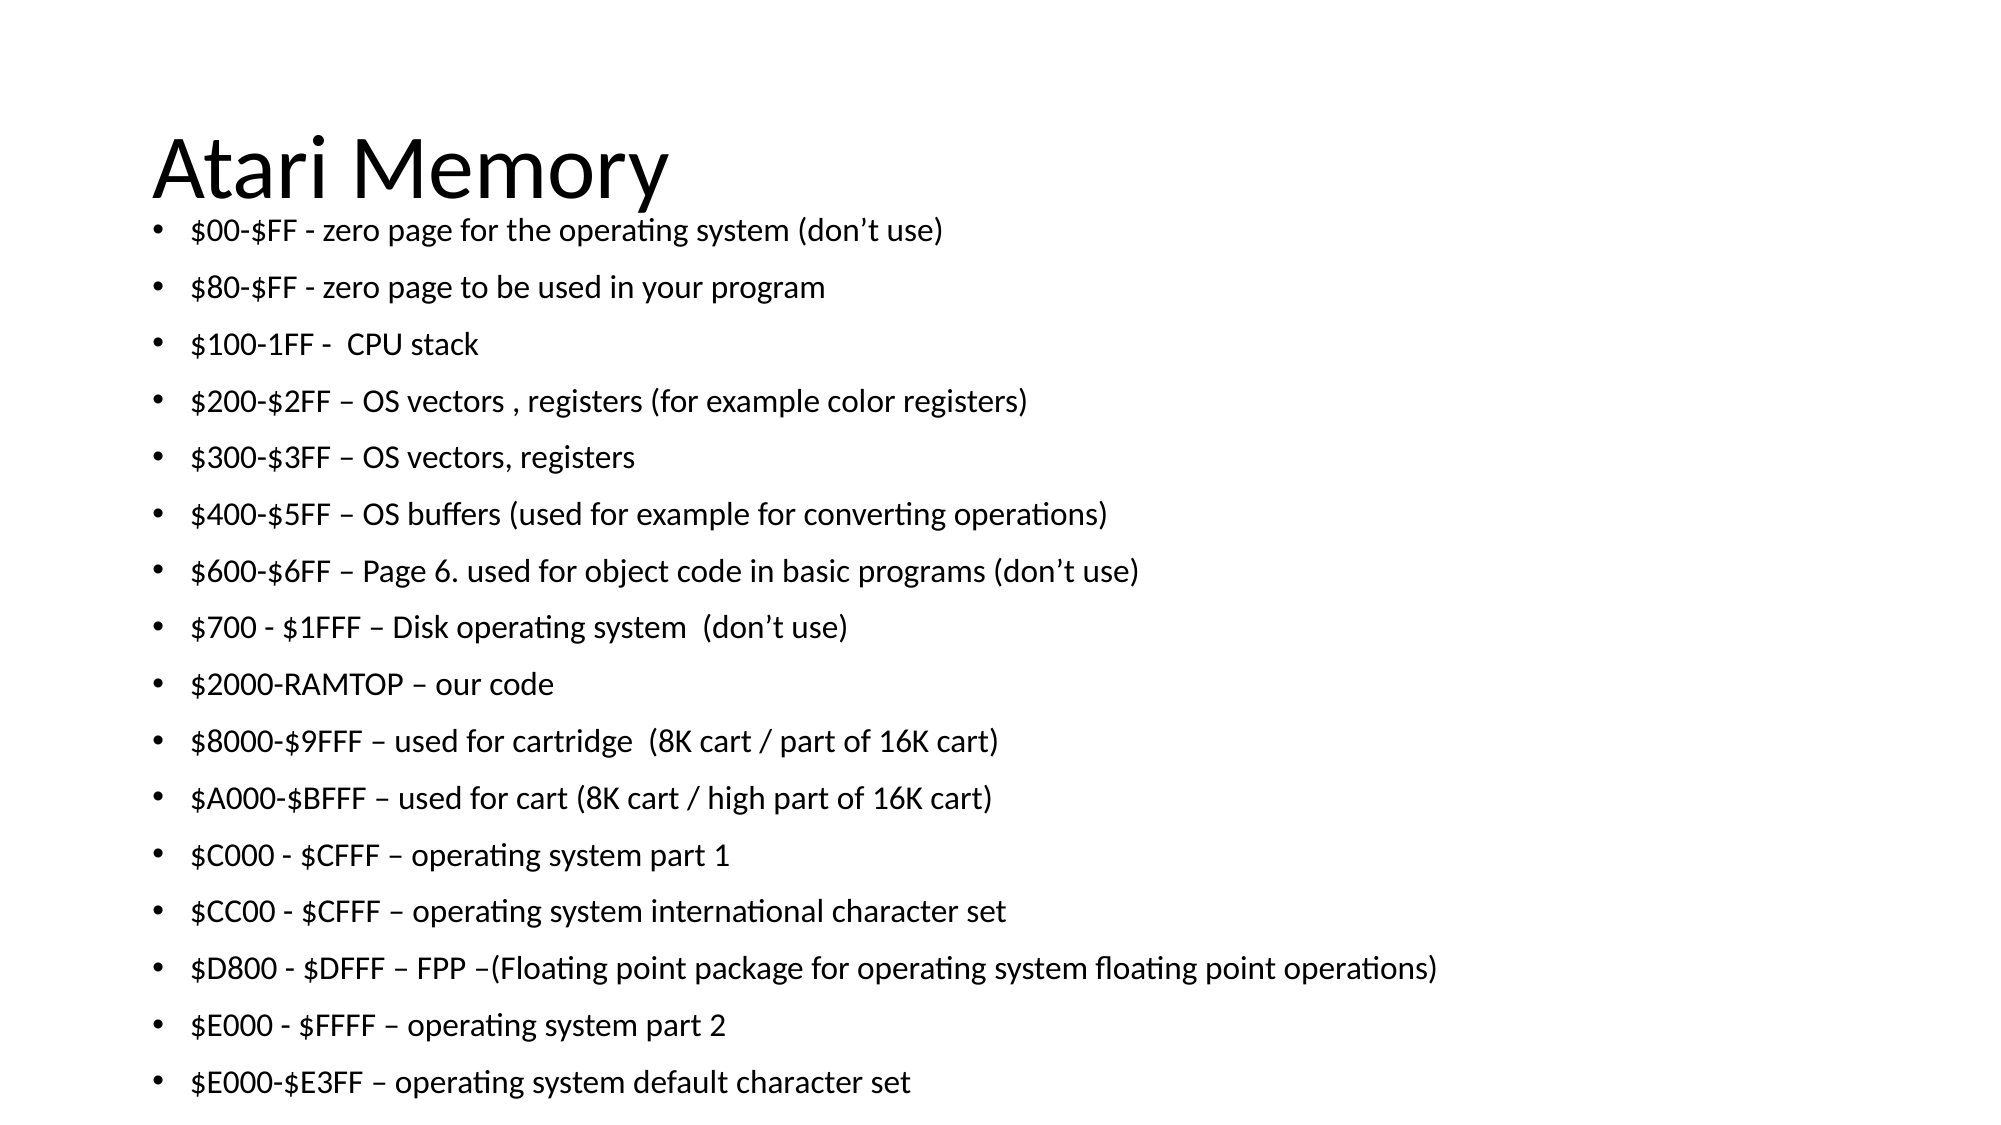

# Atari Memory
$00-$FF - zero page for the operating system (don’t use)
$80-$FF - zero page to be used in your program
$100-1FF -  CPU stack
$200-$2FF – OS vectors , registers (for example color registers)
$300-$3FF – OS vectors, registers
$400-$5FF – OS buffers (used for example for converting operations)
$600-$6FF – Page 6. used for object code in basic programs (don’t use)
$700 - $1FFF – Disk operating system  (don’t use)
$2000-RAMTOP – our code
$8000-$9FFF – used for cartridge  (8K cart / part of 16K cart)
$A000-$BFFF – used for cart (8K cart / high part of 16K cart)
$C000 - $CFFF – operating system part 1
$CC00 - $CFFF – operating system international character set
$D800 - $DFFF – FPP –(Floating point package for operating system floating point operations)
$E000 - $FFFF – operating system part 2
$E000-$E3FF – operating system default character set